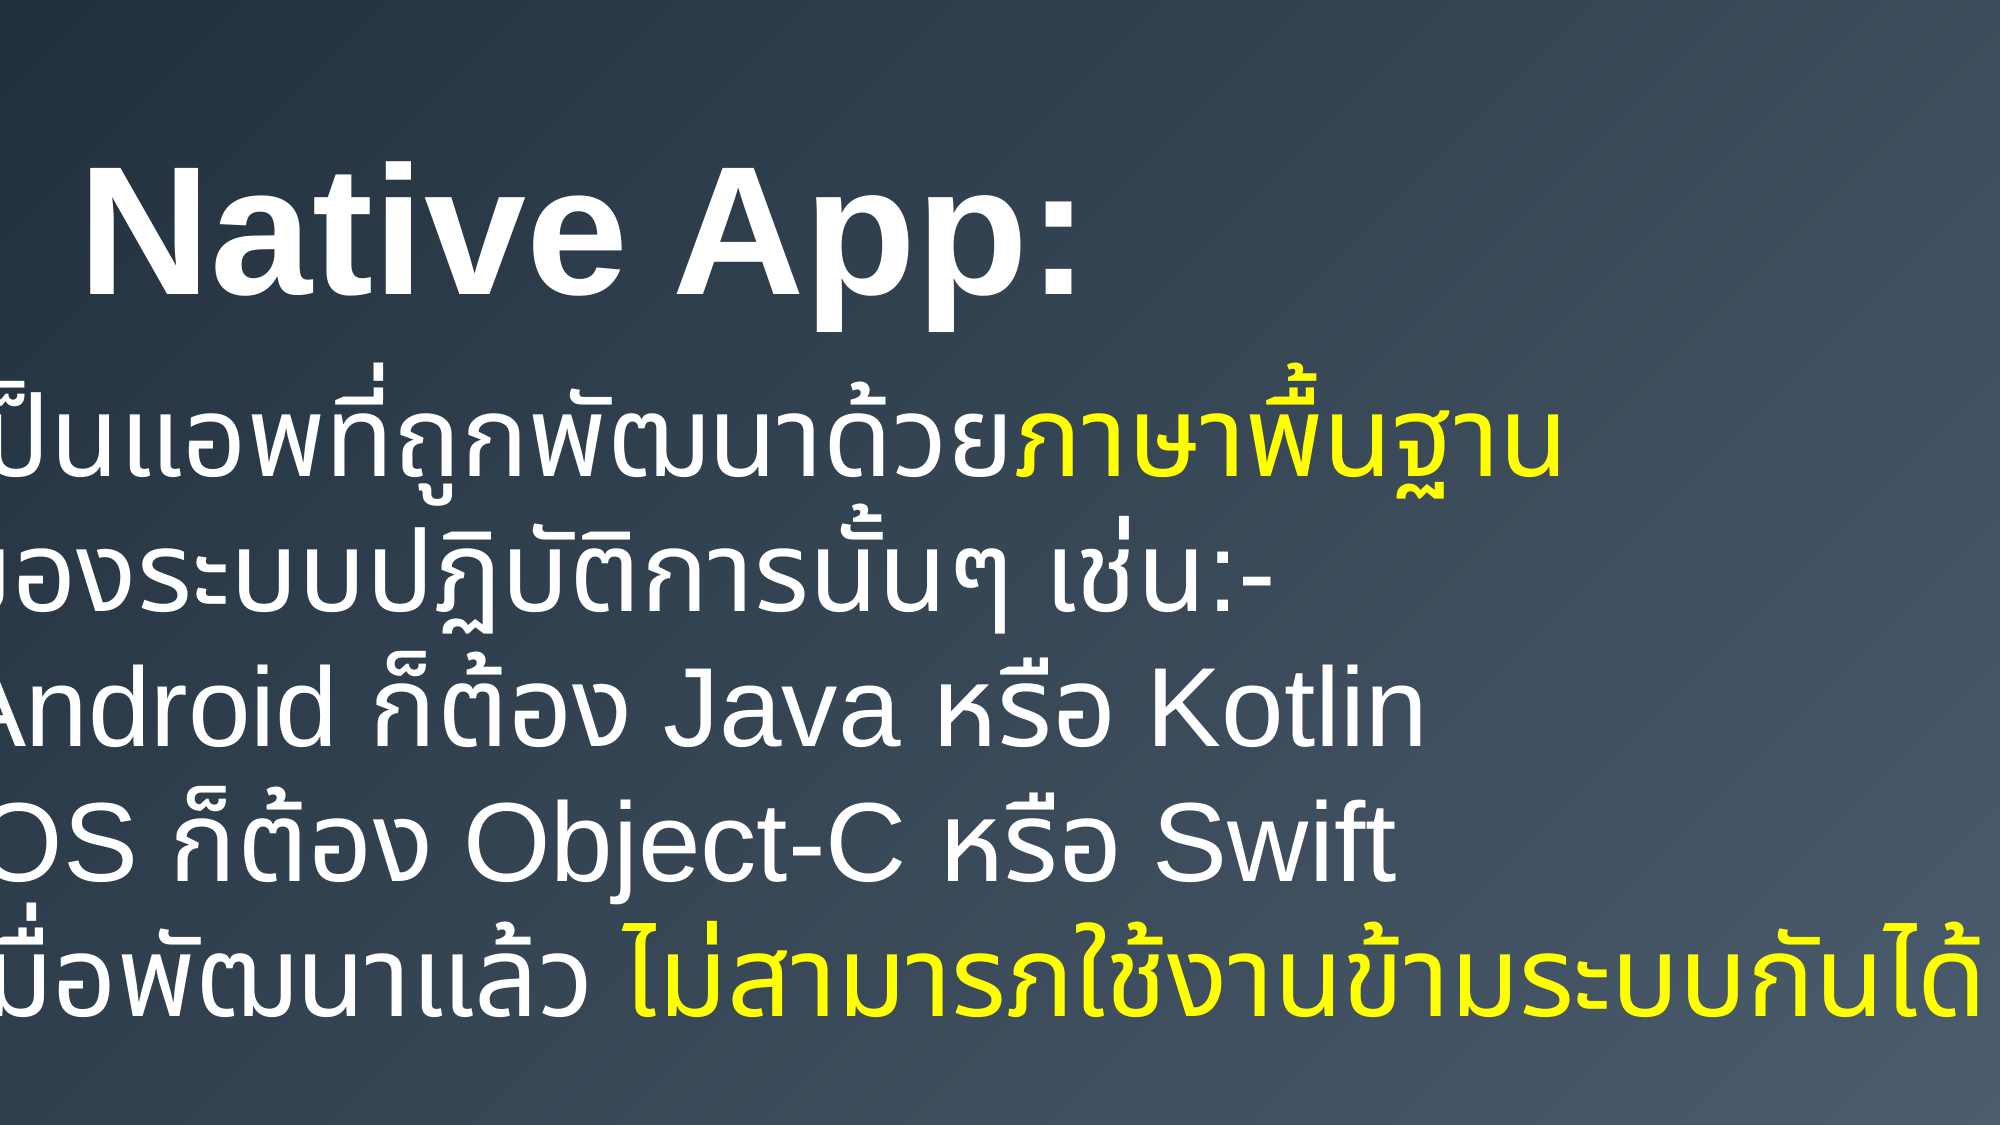

Native App:
เป็นแอพที่ถูกพัฒนาด้วยภาษาพื้นฐาน
ของระบบปฏิบัติการนั้นๆ เช่น:-
Android ก็ต้อง Java หรือ Kotlin
iOS ก็ต้อง Object-C หรือ Swift
เมื่อพัฒนาแล้ว ไม่สามารภใช้งานข้ามระบบกันได้